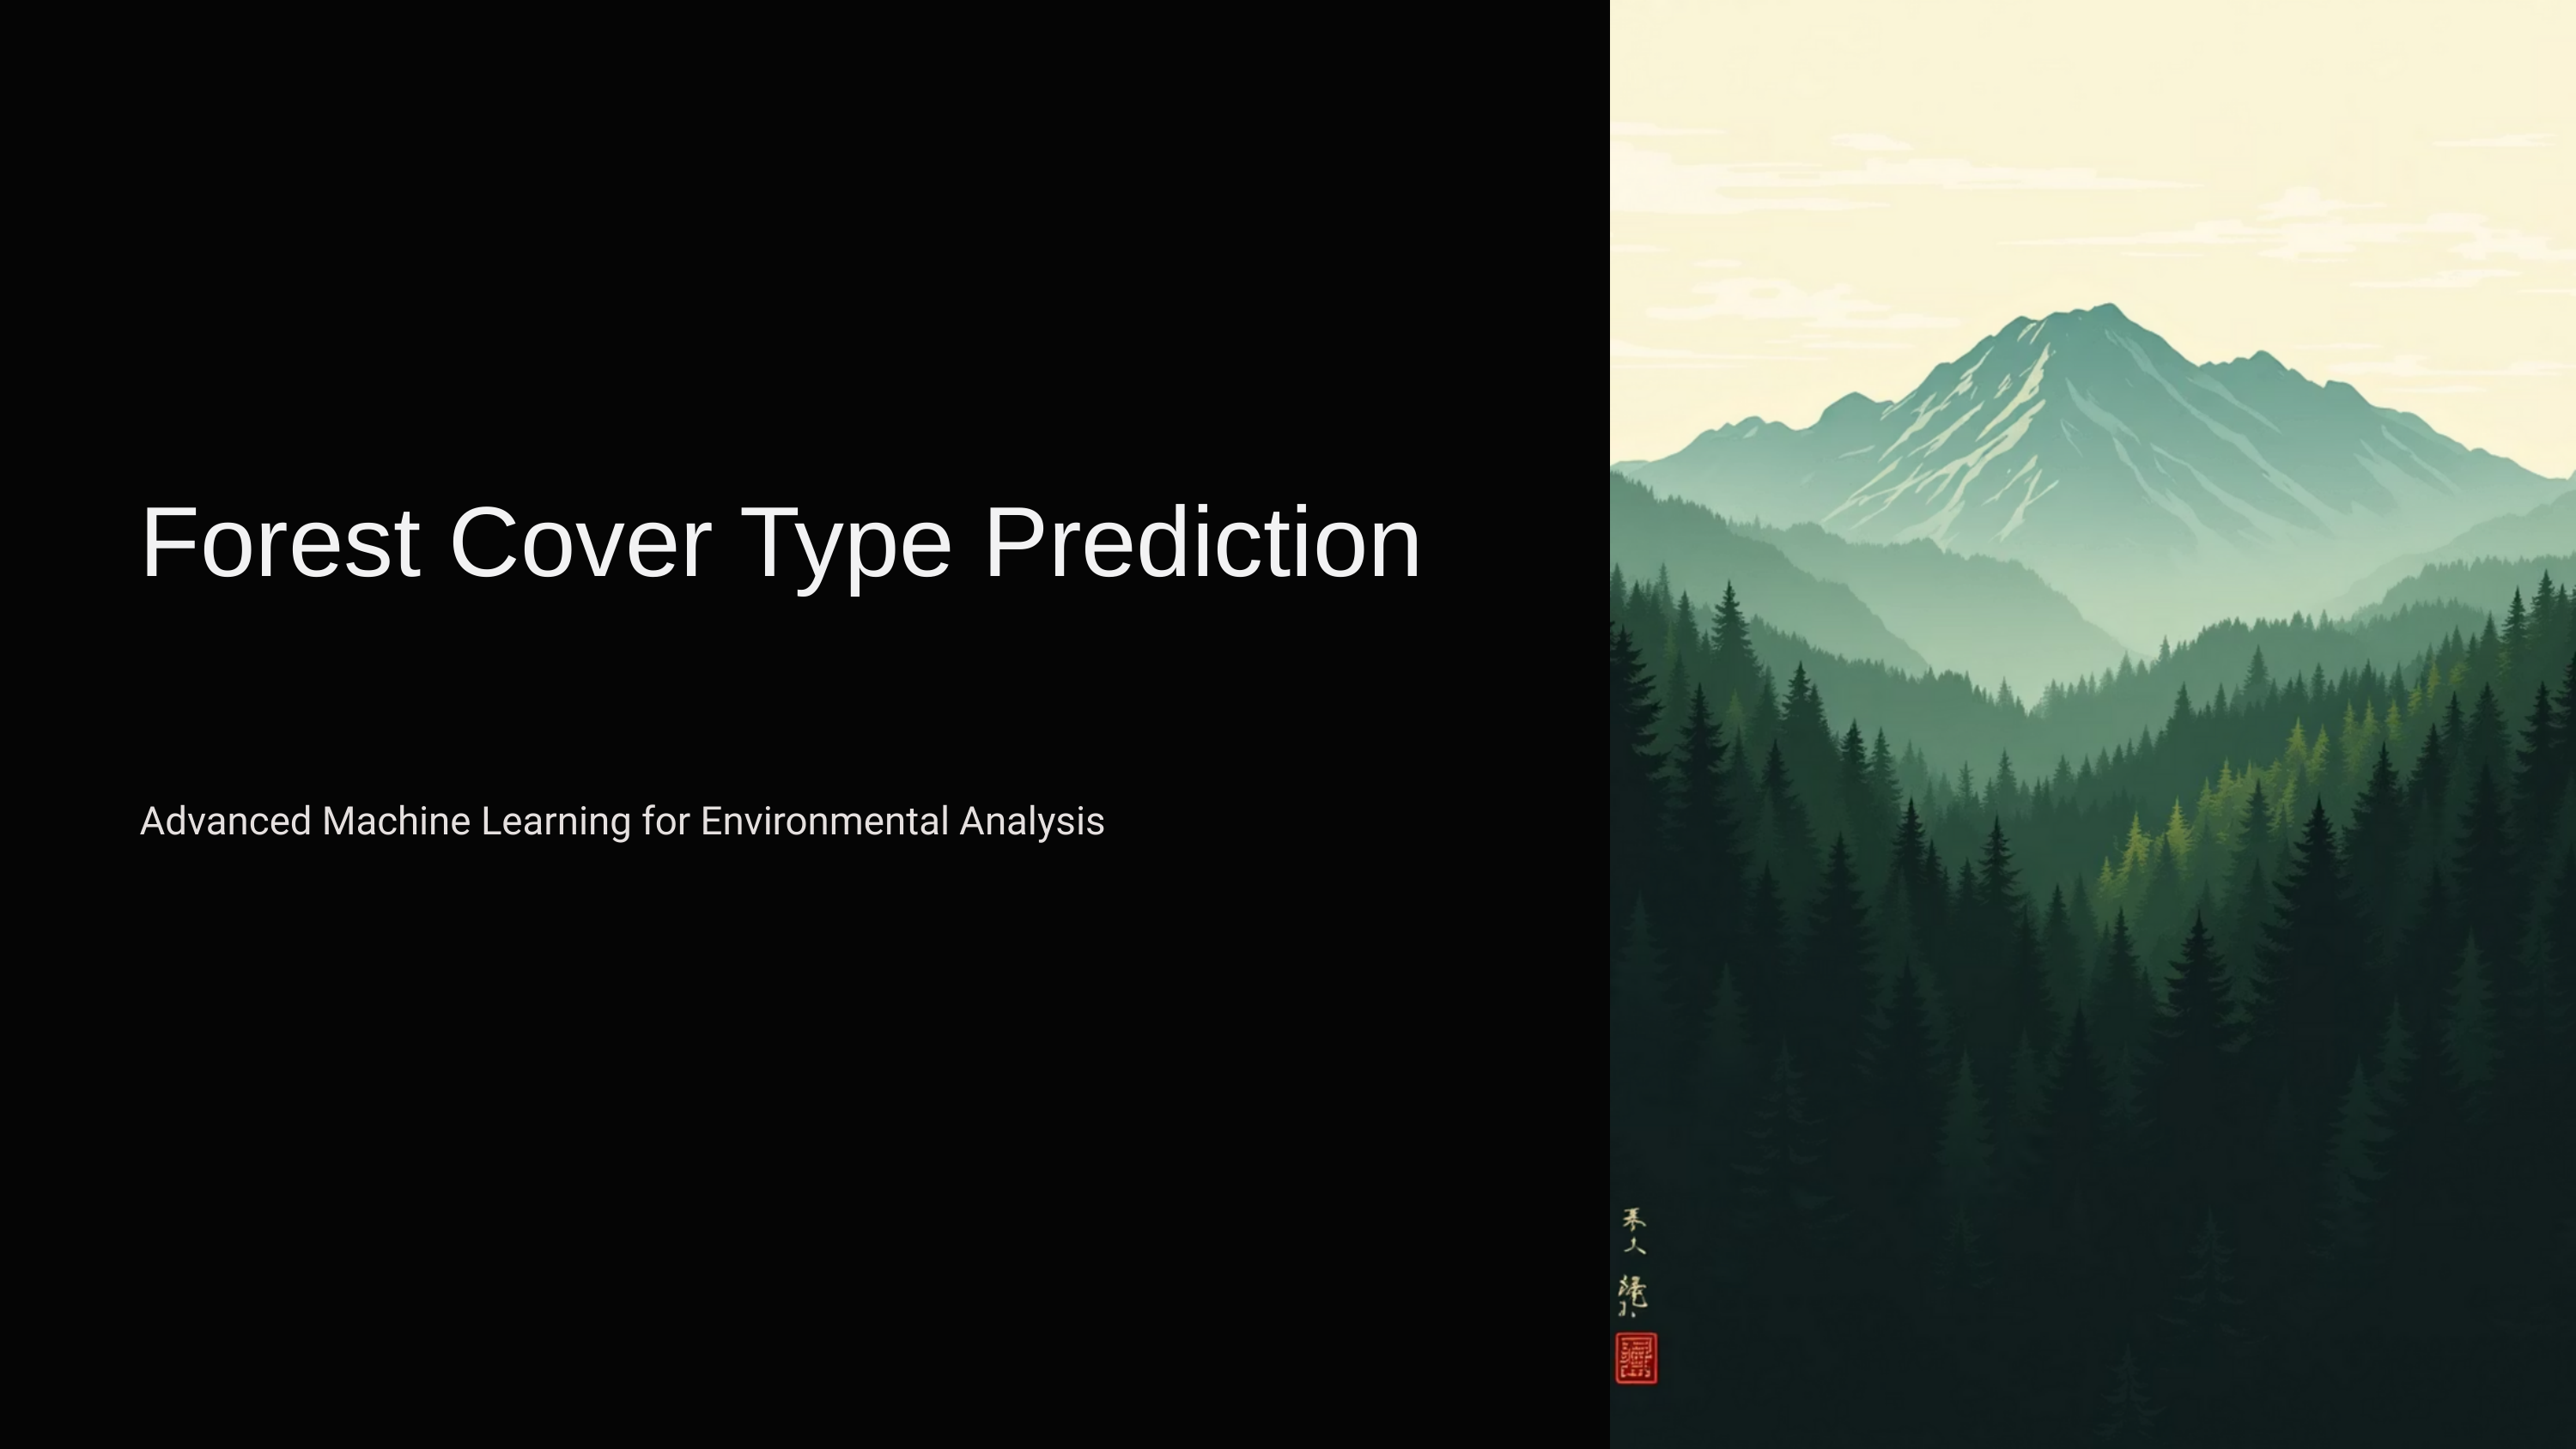

Forest Cover Type Prediction
Advanced Machine Learning for Environmental Analysis